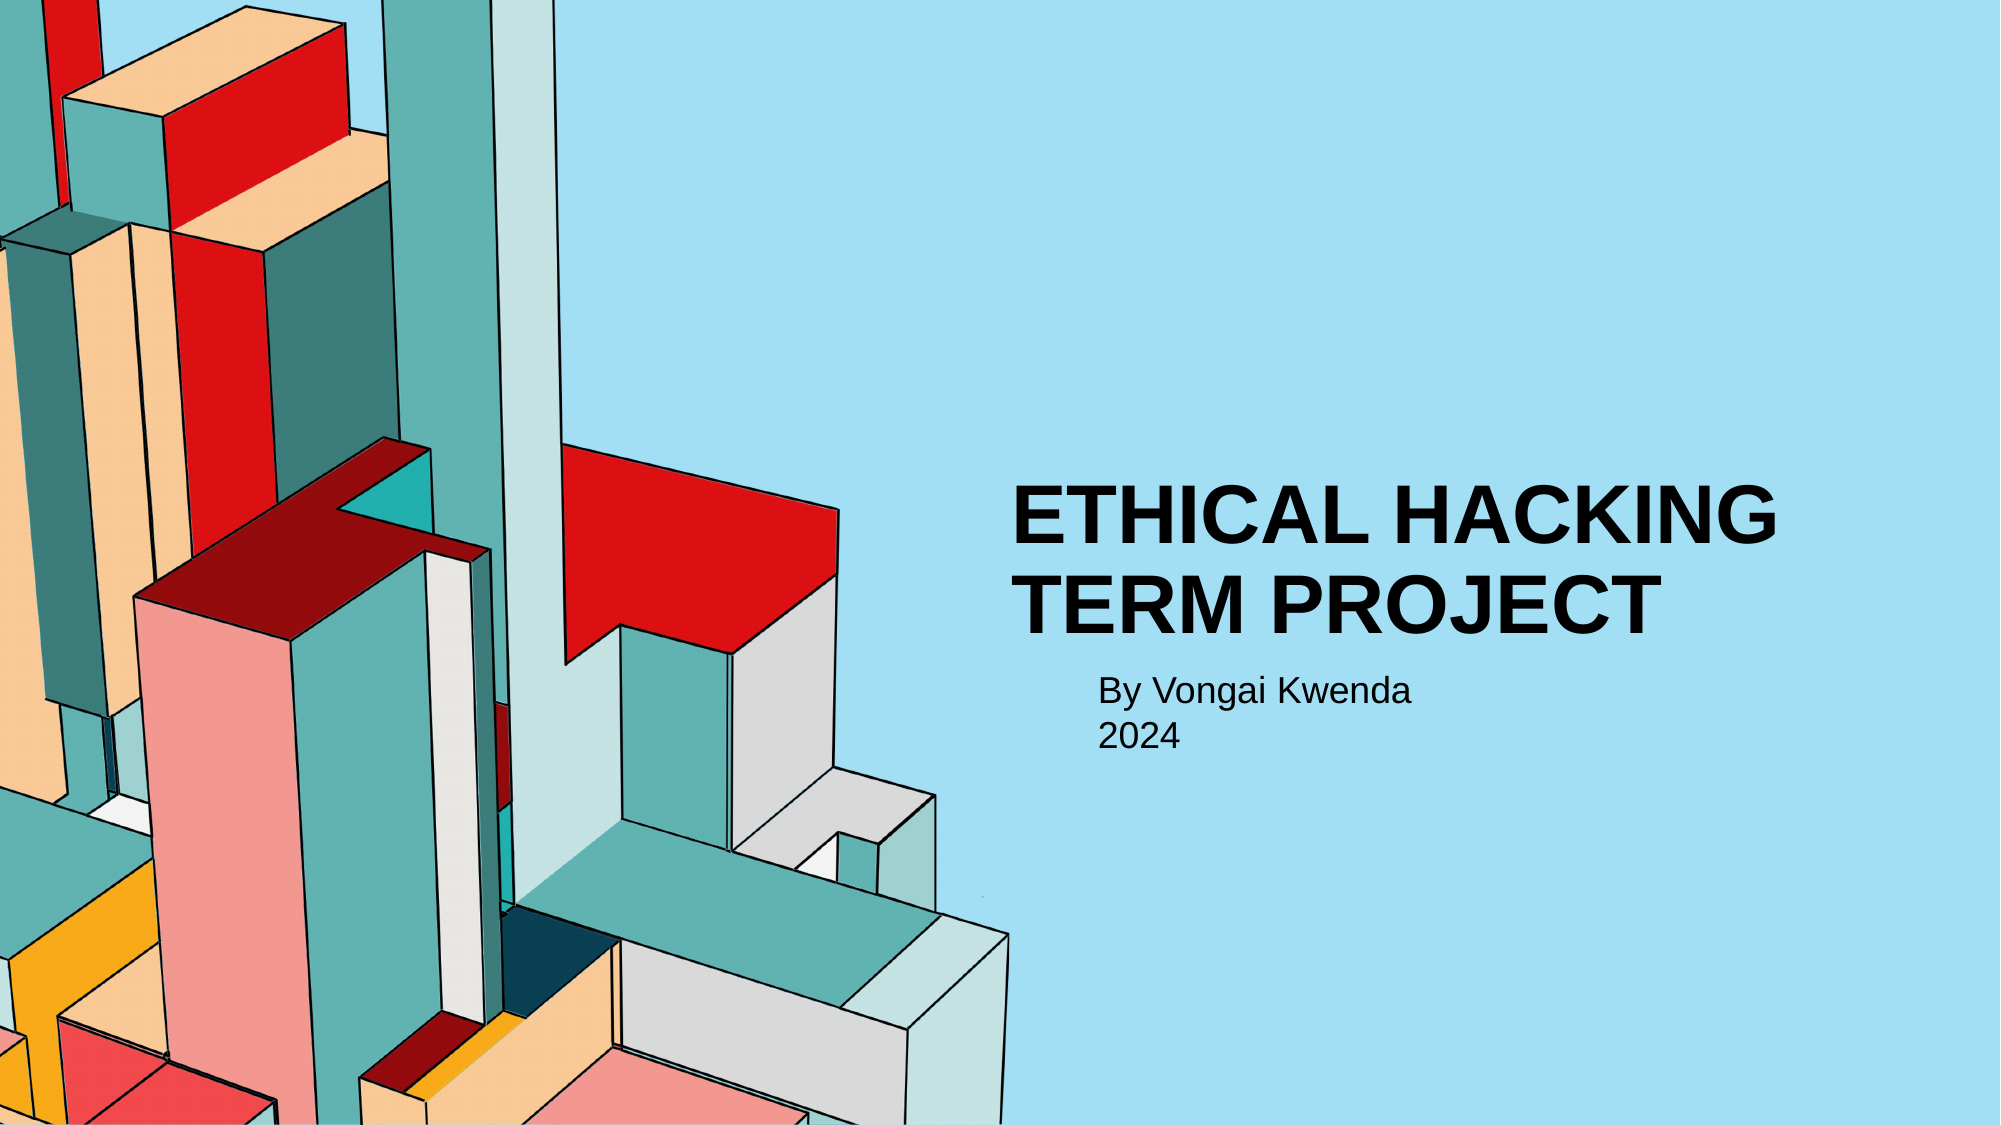

# Ethical Hacking Term Project
By Vongai Kwenda
2024